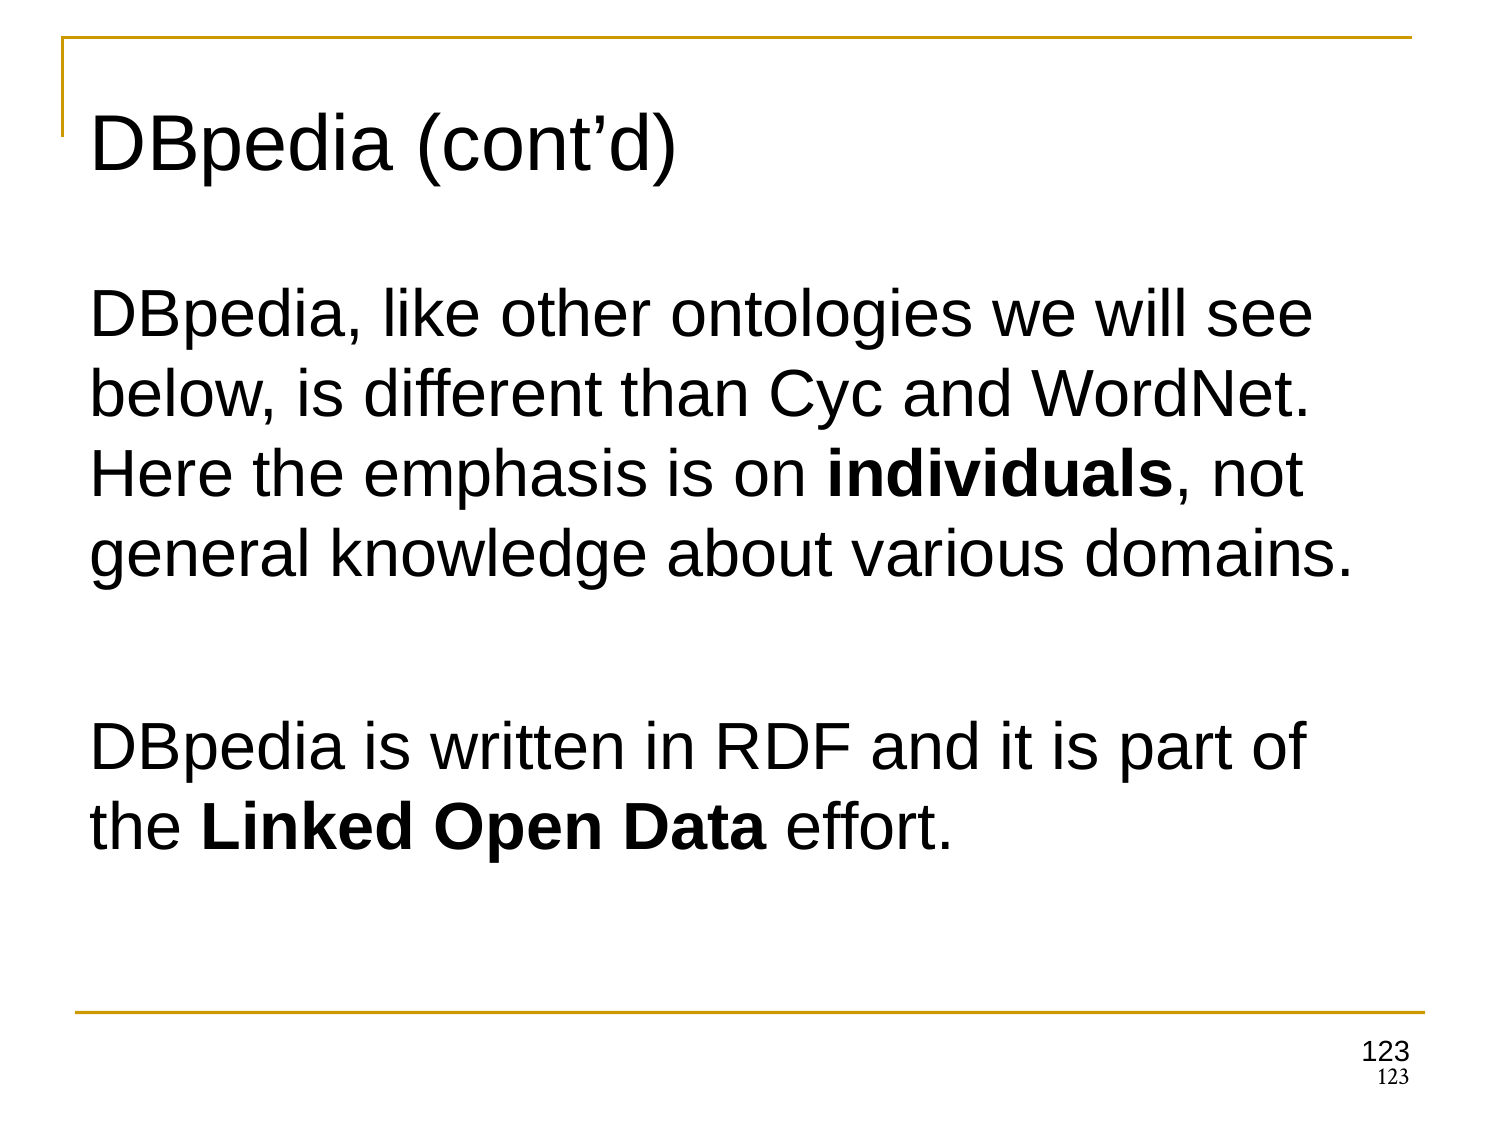

DBpedia (cont’d)
DBpedia, like other ontologies we will see below, is different than Cyc and WordNet. Here the emphasis is on individuals, not general knowledge about various domains.

DBpedia is written in RDF and it is part of the Linked Open Data effort.
123

123